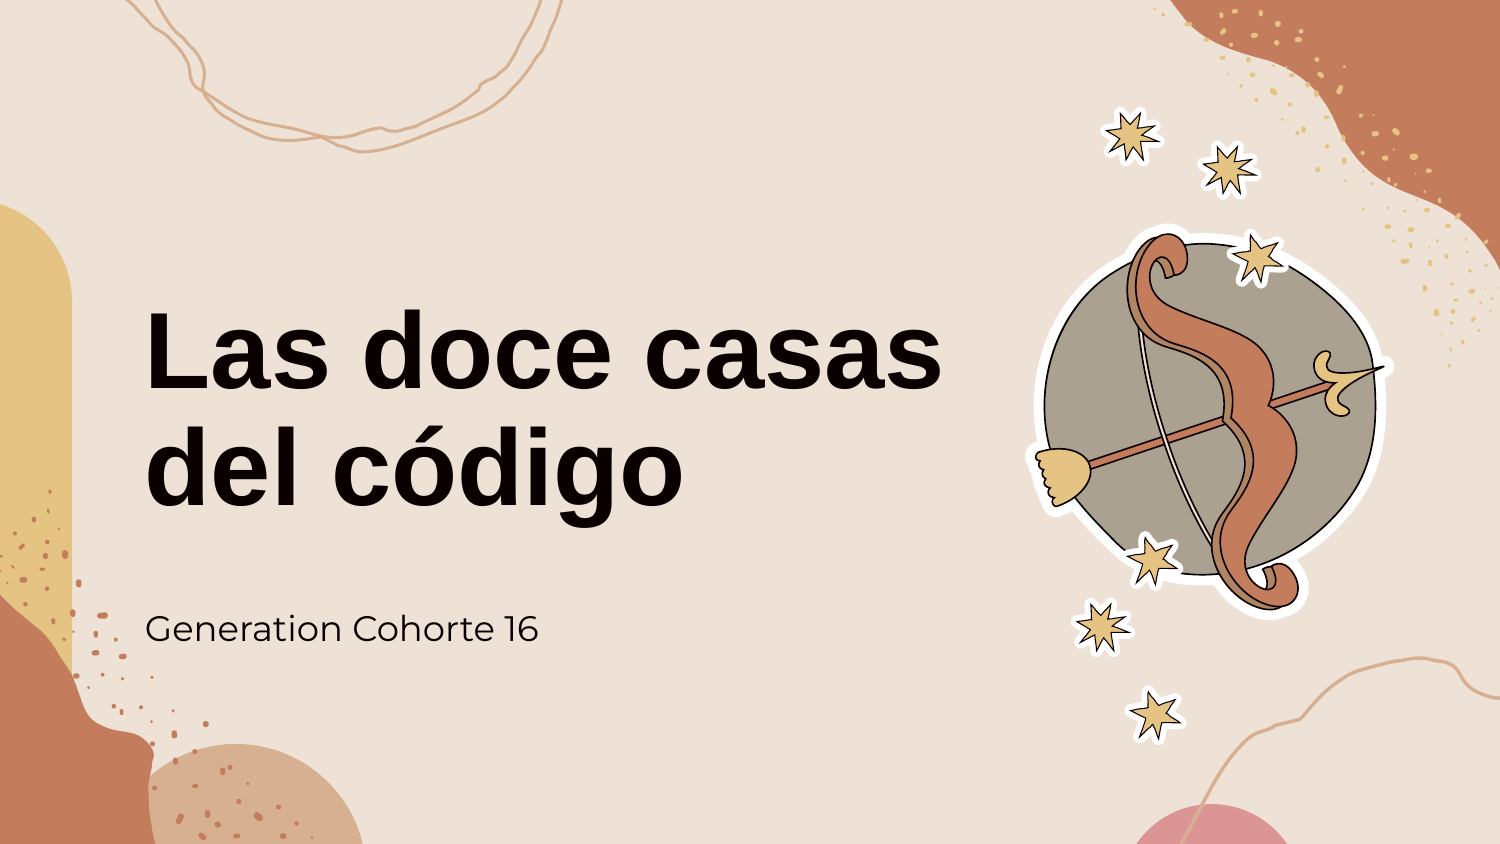

# Las doce casas del código
Generation Cohorte 16